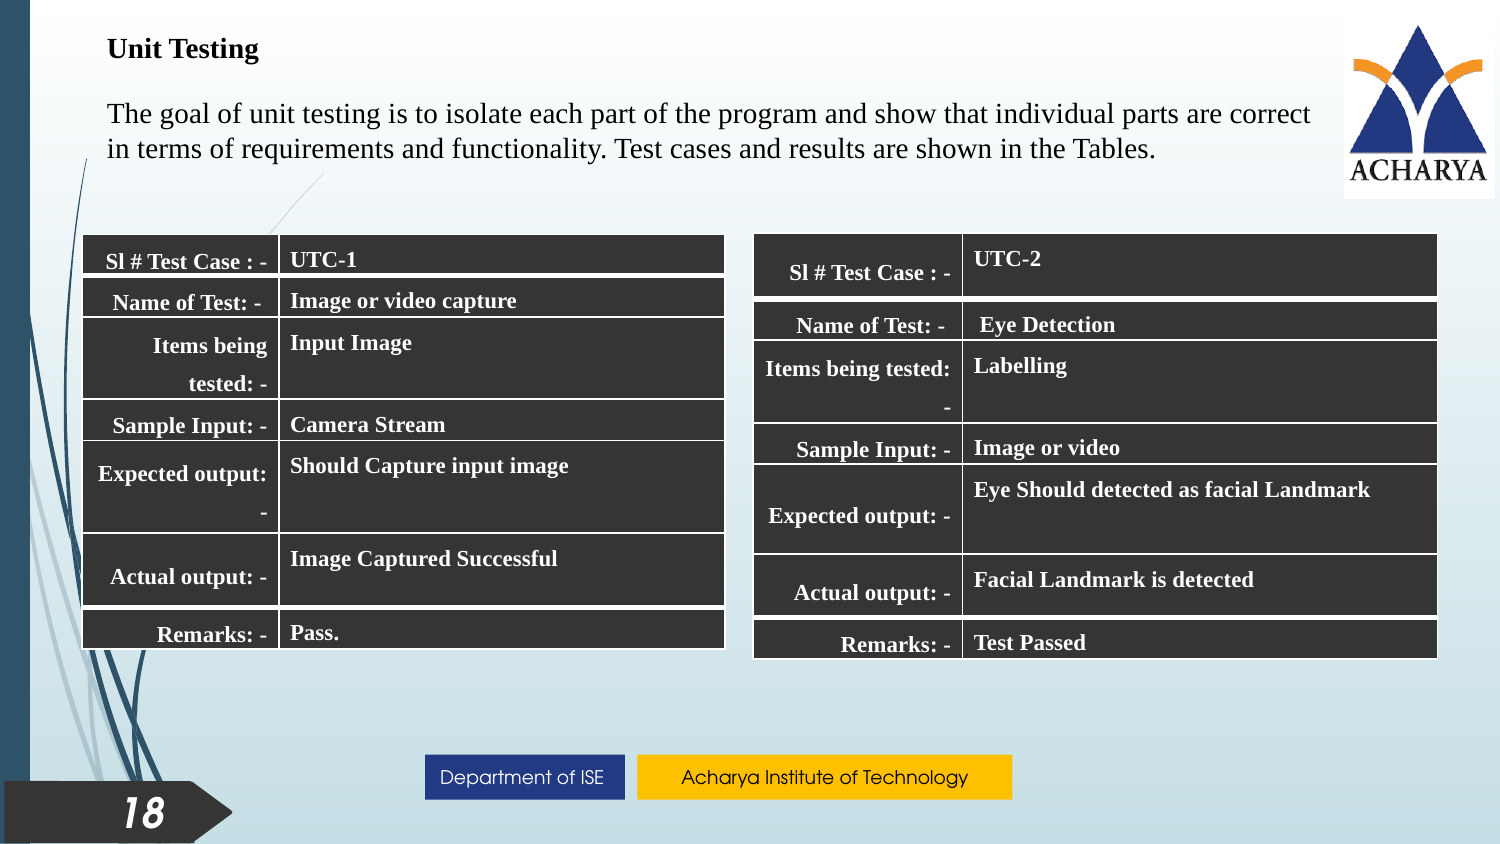

Unit Testing

The goal of unit testing is to isolate each part of the program and show that individual parts are correct in terms of requirements and functionality. Test cases and results are shown in the Tables.
| Sl # Test Case : - | UTC-2 |
| --- | --- |
| Name of Test: - | Eye Detection |
| Items being tested: - | Labelling |
| Sample Input: - | Image or video |
| Expected output: - | Eye Should detected as facial Landmark |
| Actual output: - | Facial Landmark is detected |
| Remarks: - | Test Passed |

| Sl # Test Case : - | UTC-1 |
| --- | --- |
| Name of Test: - | Image or video capture |
| Items being tested: - | Input Image |
| Sample Input: - | Camera Stream |
| Expected output: - | Should Capture input image |
| Actual output: - | Image Captured Successful |
| Remarks: - | Pass. |
18